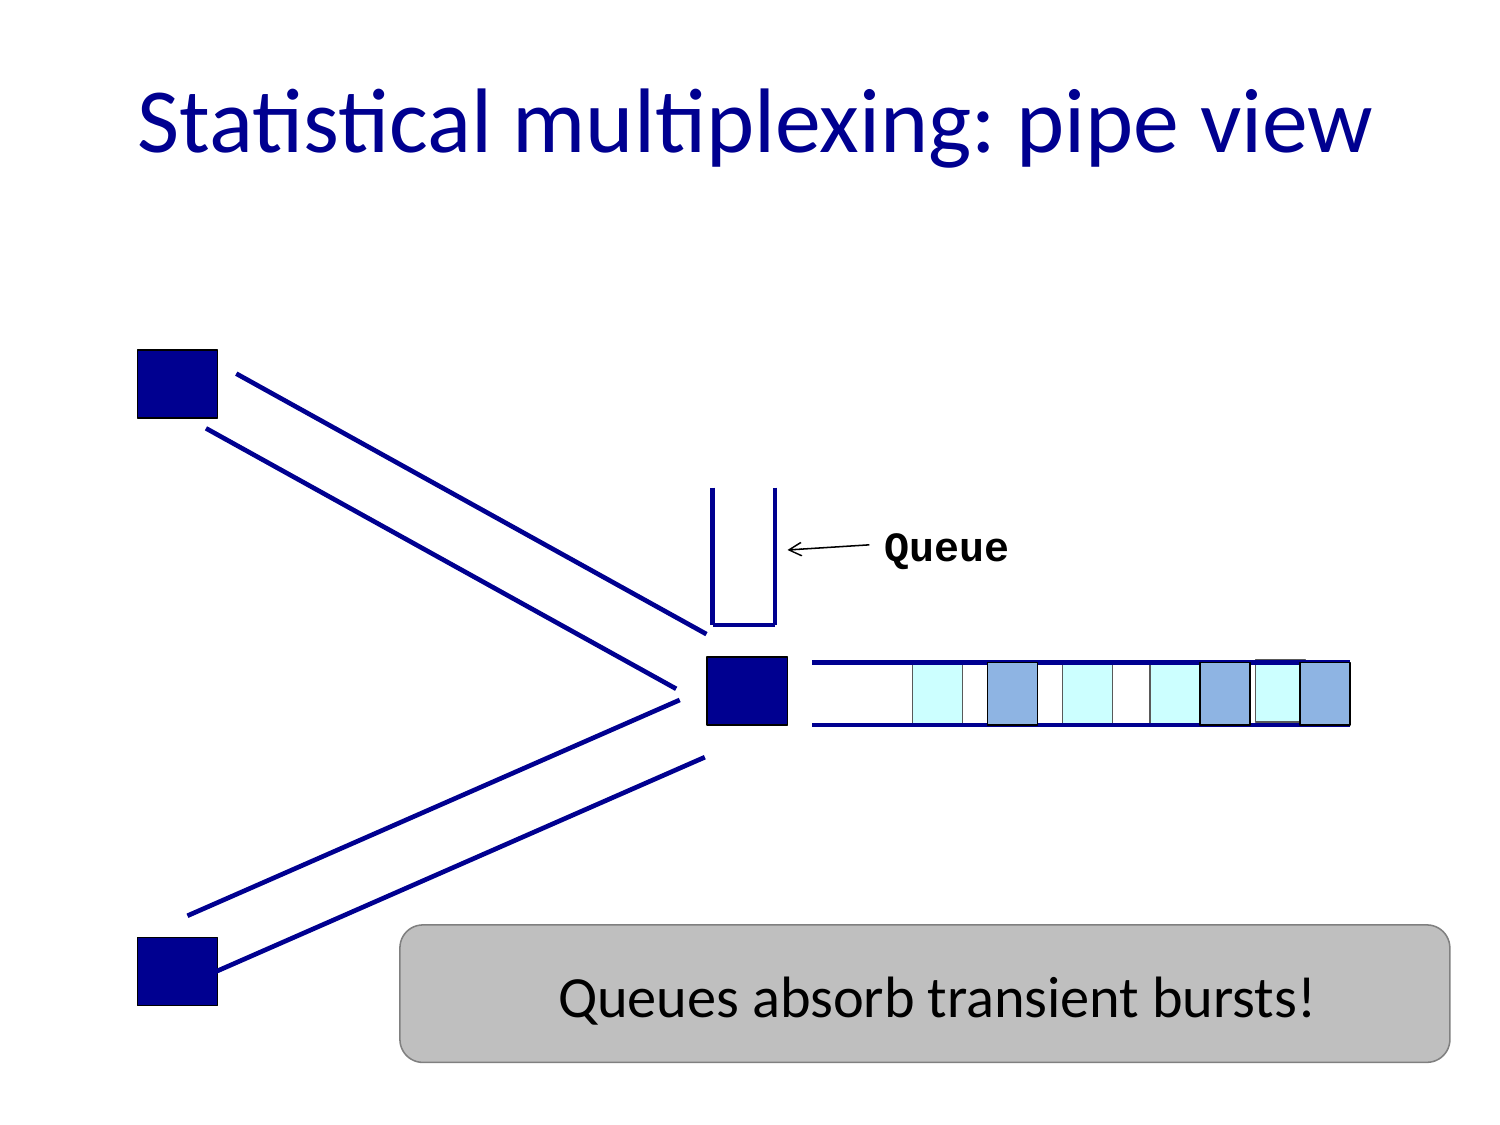

# Statistical multiplexing: pipe view

Queue

Transient Overload

Queues absorb transient bursts!
Not a rare event!